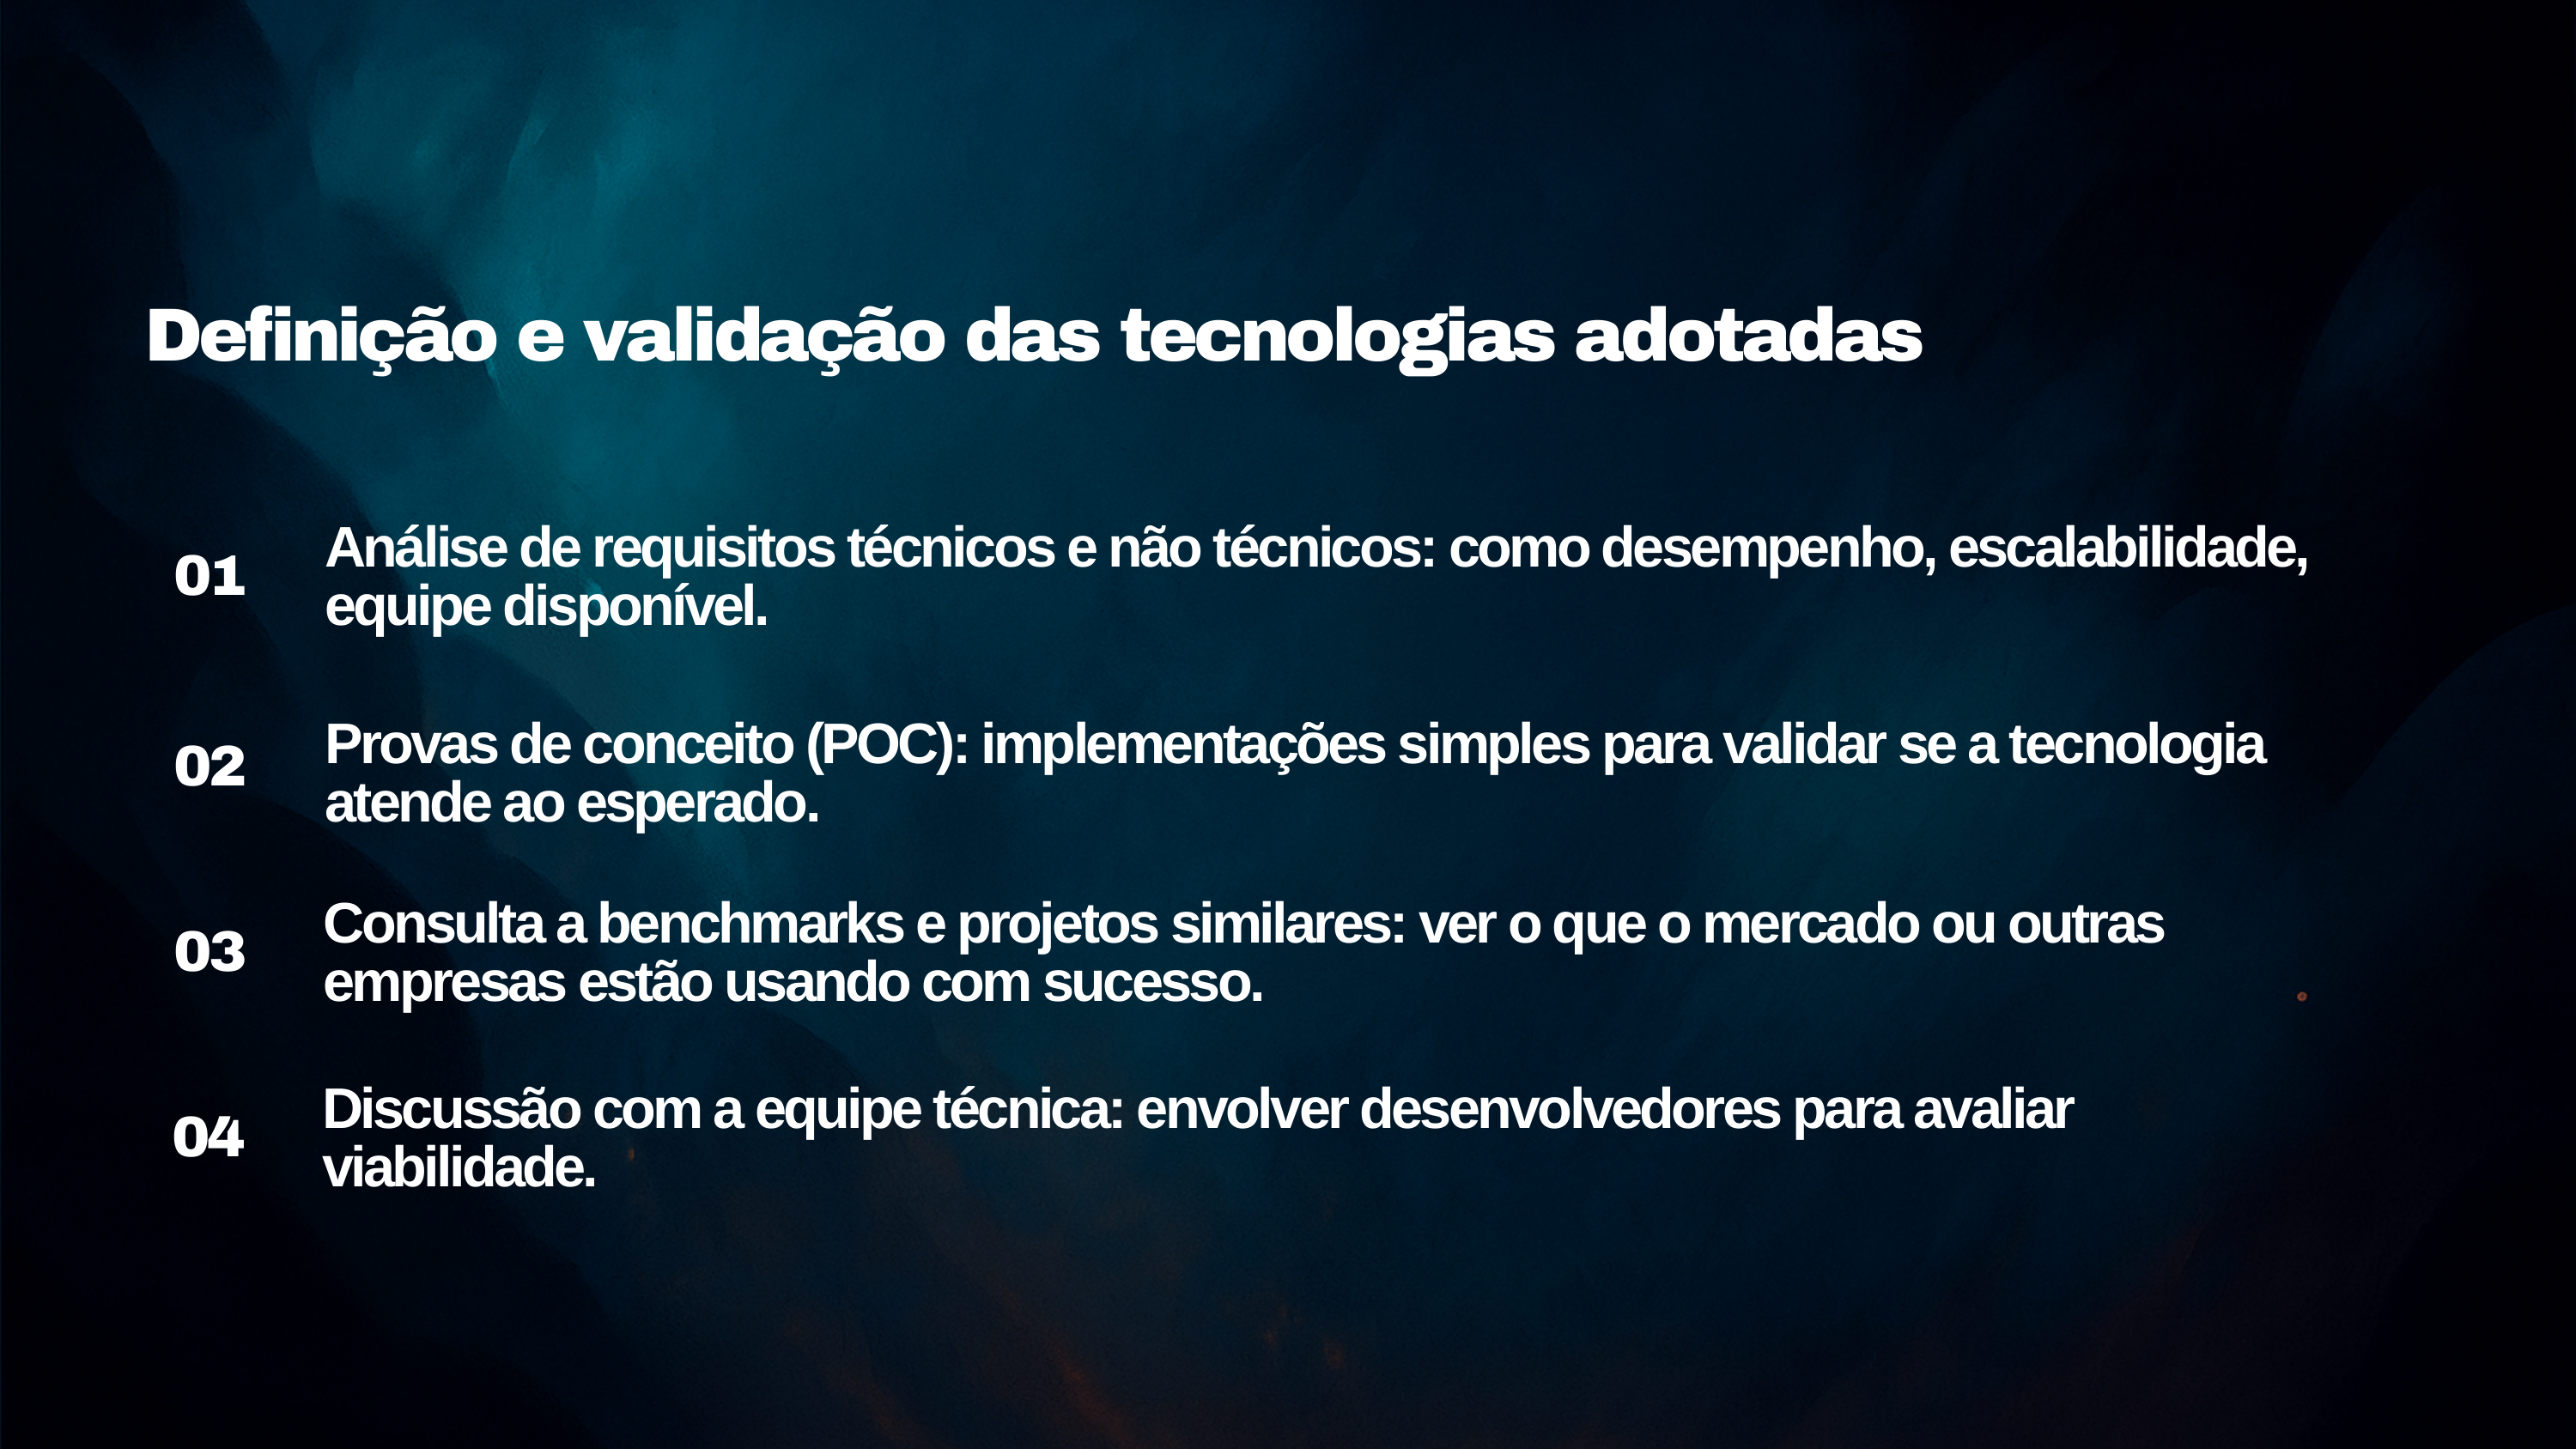

Definição e validação das tecnologias adotadas
Análise de requisitos técnicos e não técnicos: como desempenho, escalabilidade, equipe disponível.
01
Provas de conceito (POC): implementações simples para validar se a tecnologia atende ao esperado.
02
Consulta a benchmarks e projetos similares: ver o que o mercado ou outras empresas estão usando com sucesso.
03
Discussão com a equipe técnica: envolver desenvolvedores para avaliar viabilidade.
04